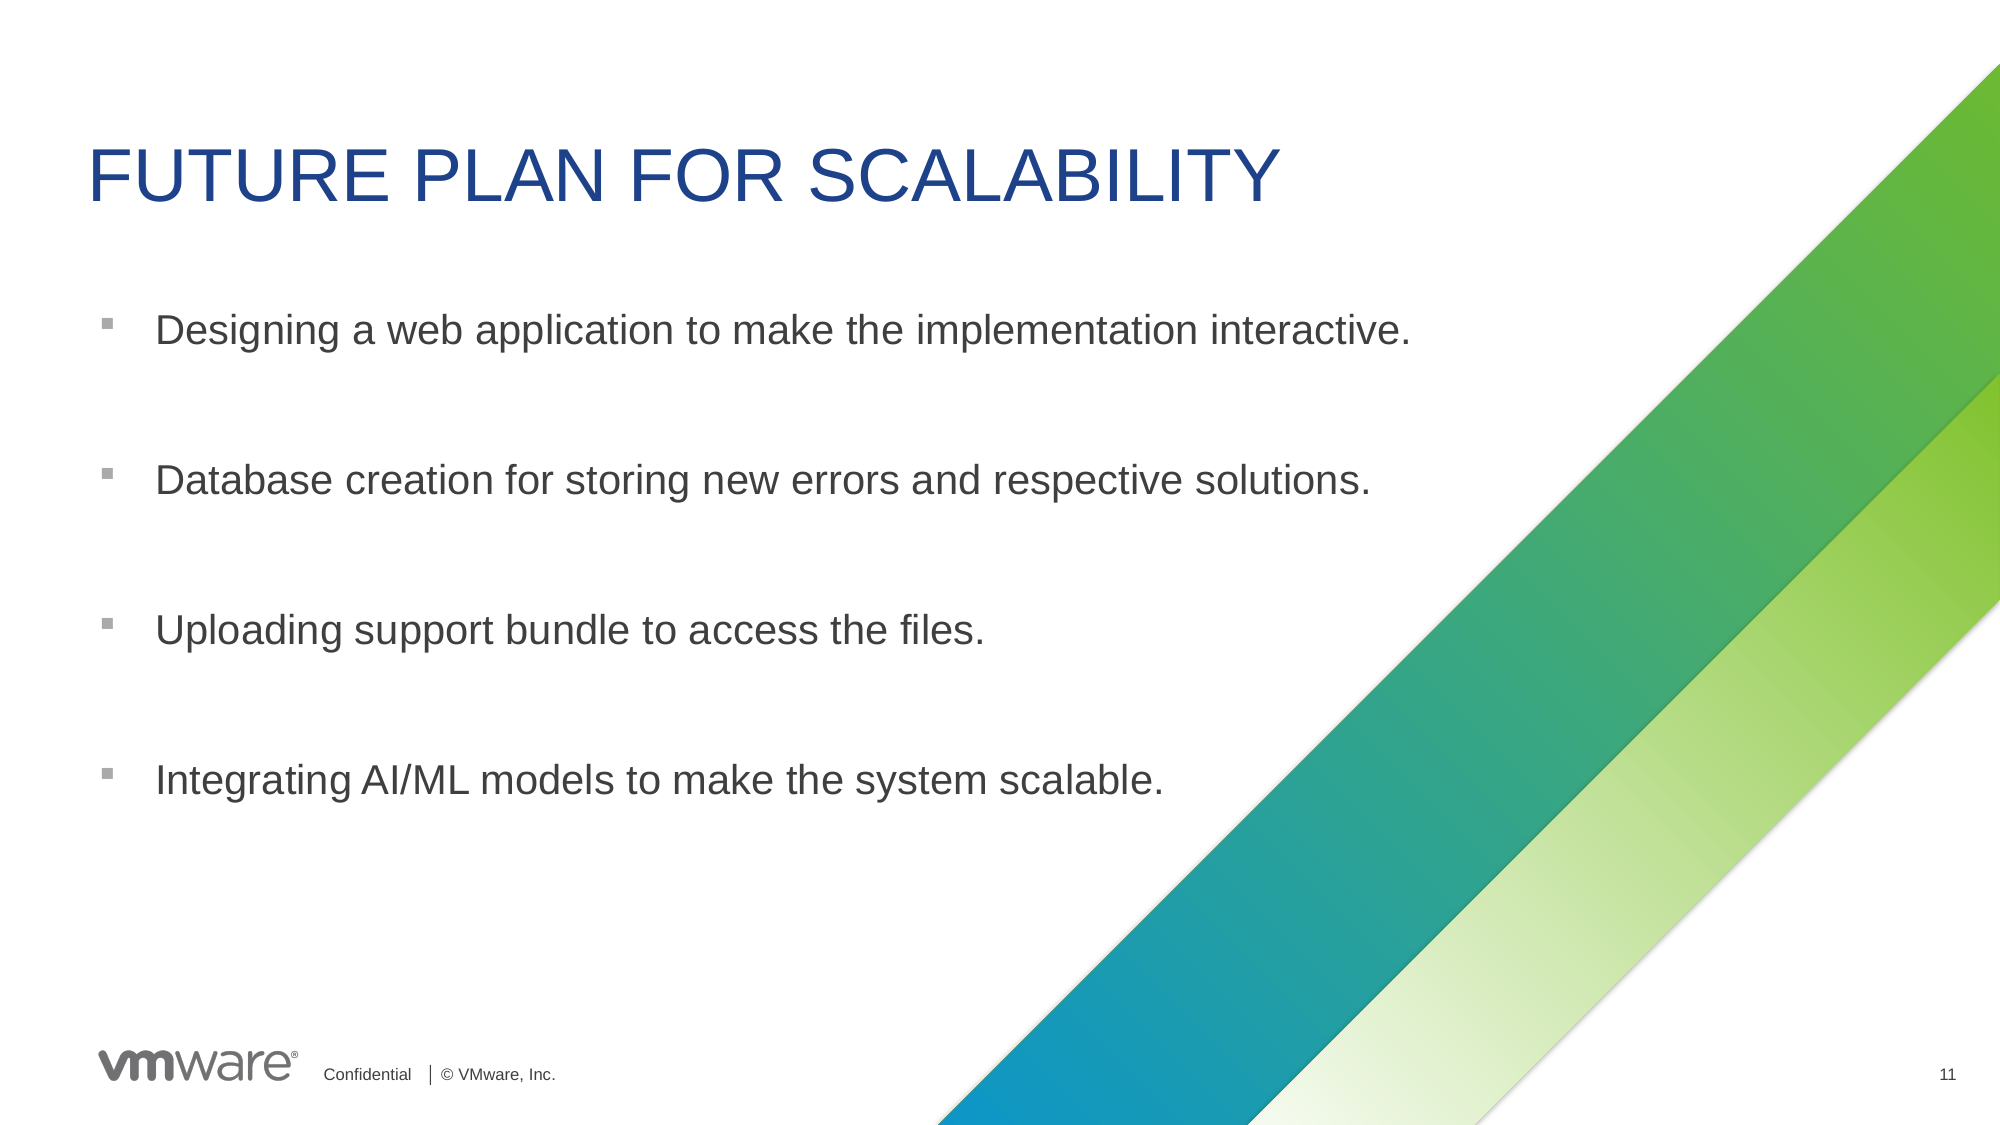

# FUTURE PLAN FOR SCALABILITY
Designing a web application to make the implementation interactive.

Database creation for storing new errors and respective solutions.

Uploading support bundle to access the files.

Integrating AI/ML models to make the system scalable.